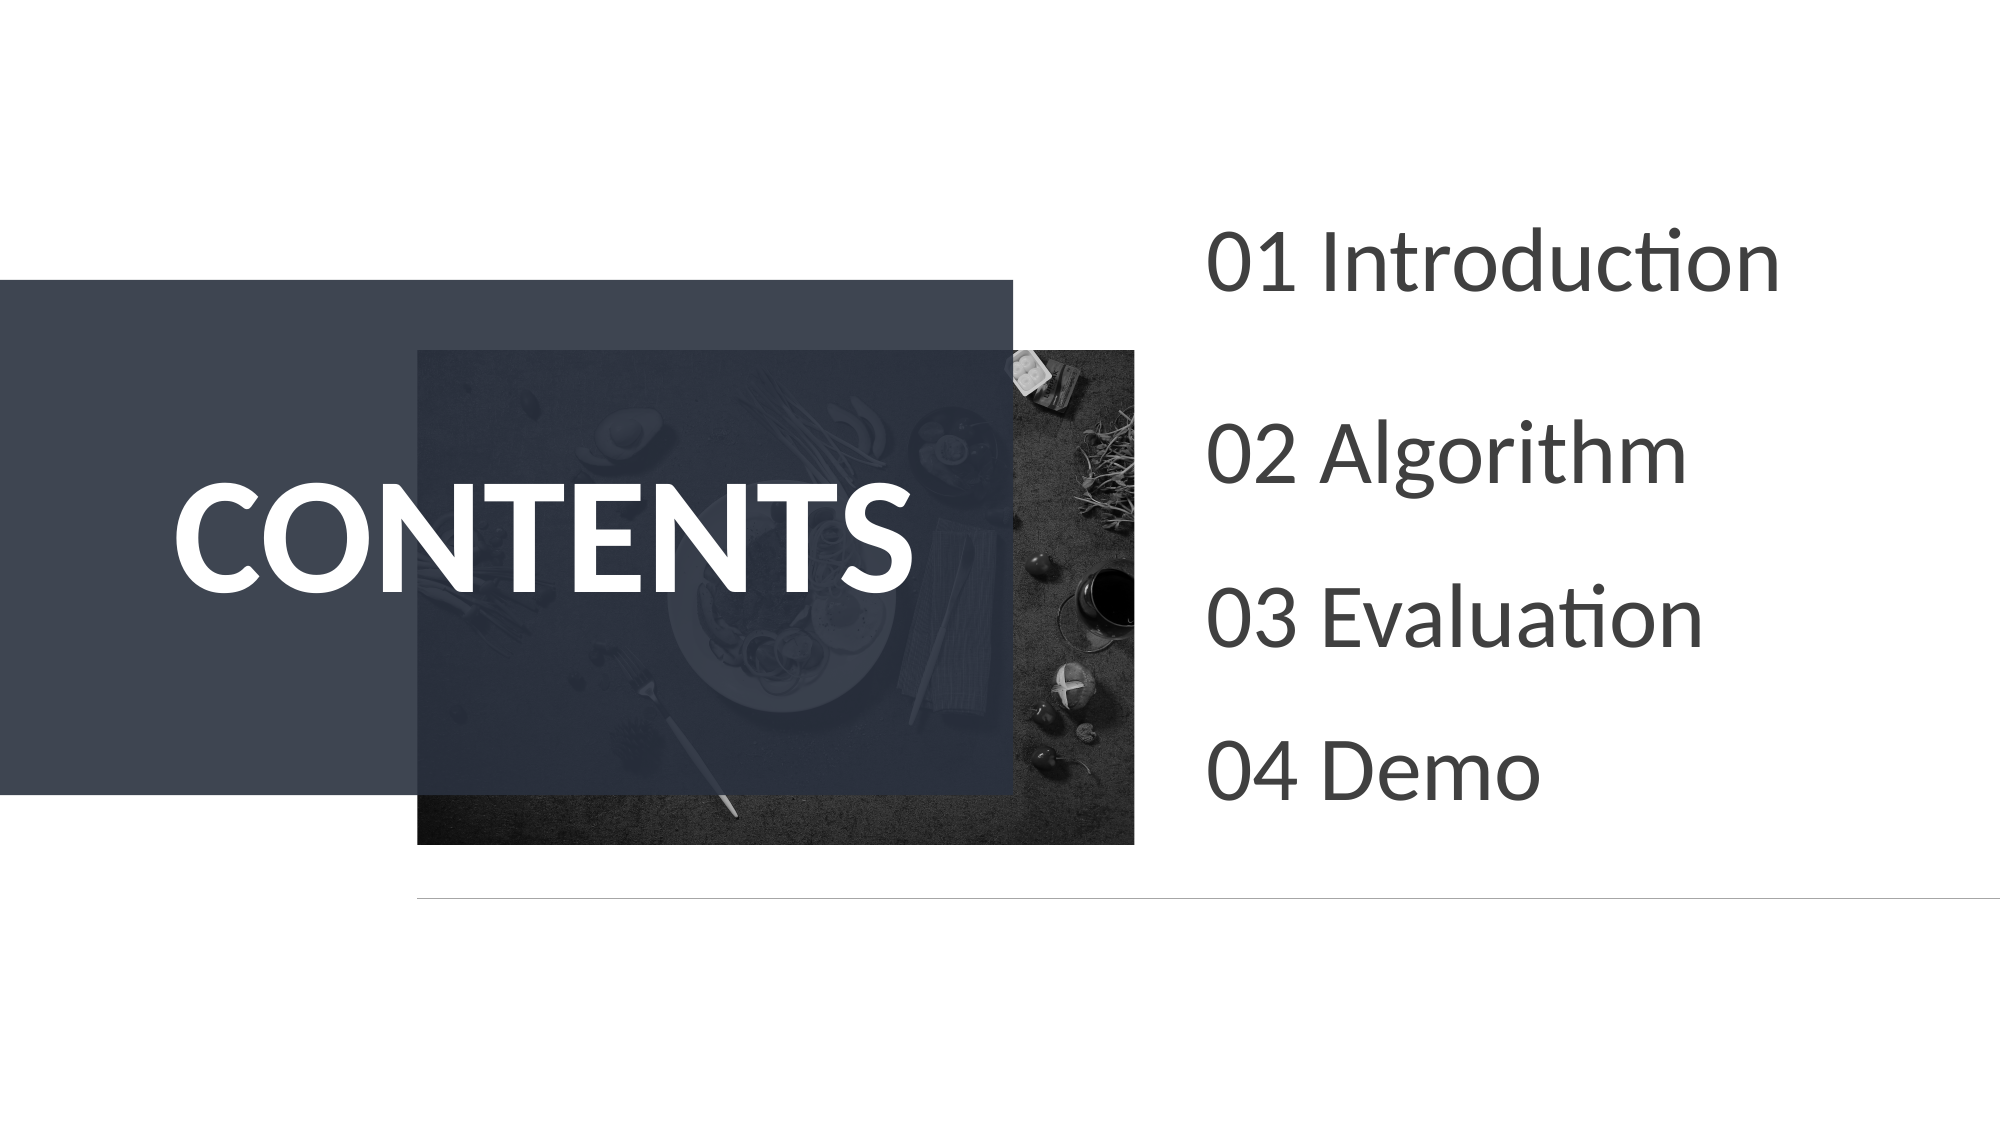

01 Introduction

02 Algorithm
CONTENTS
03 Evaluation
04 Demo